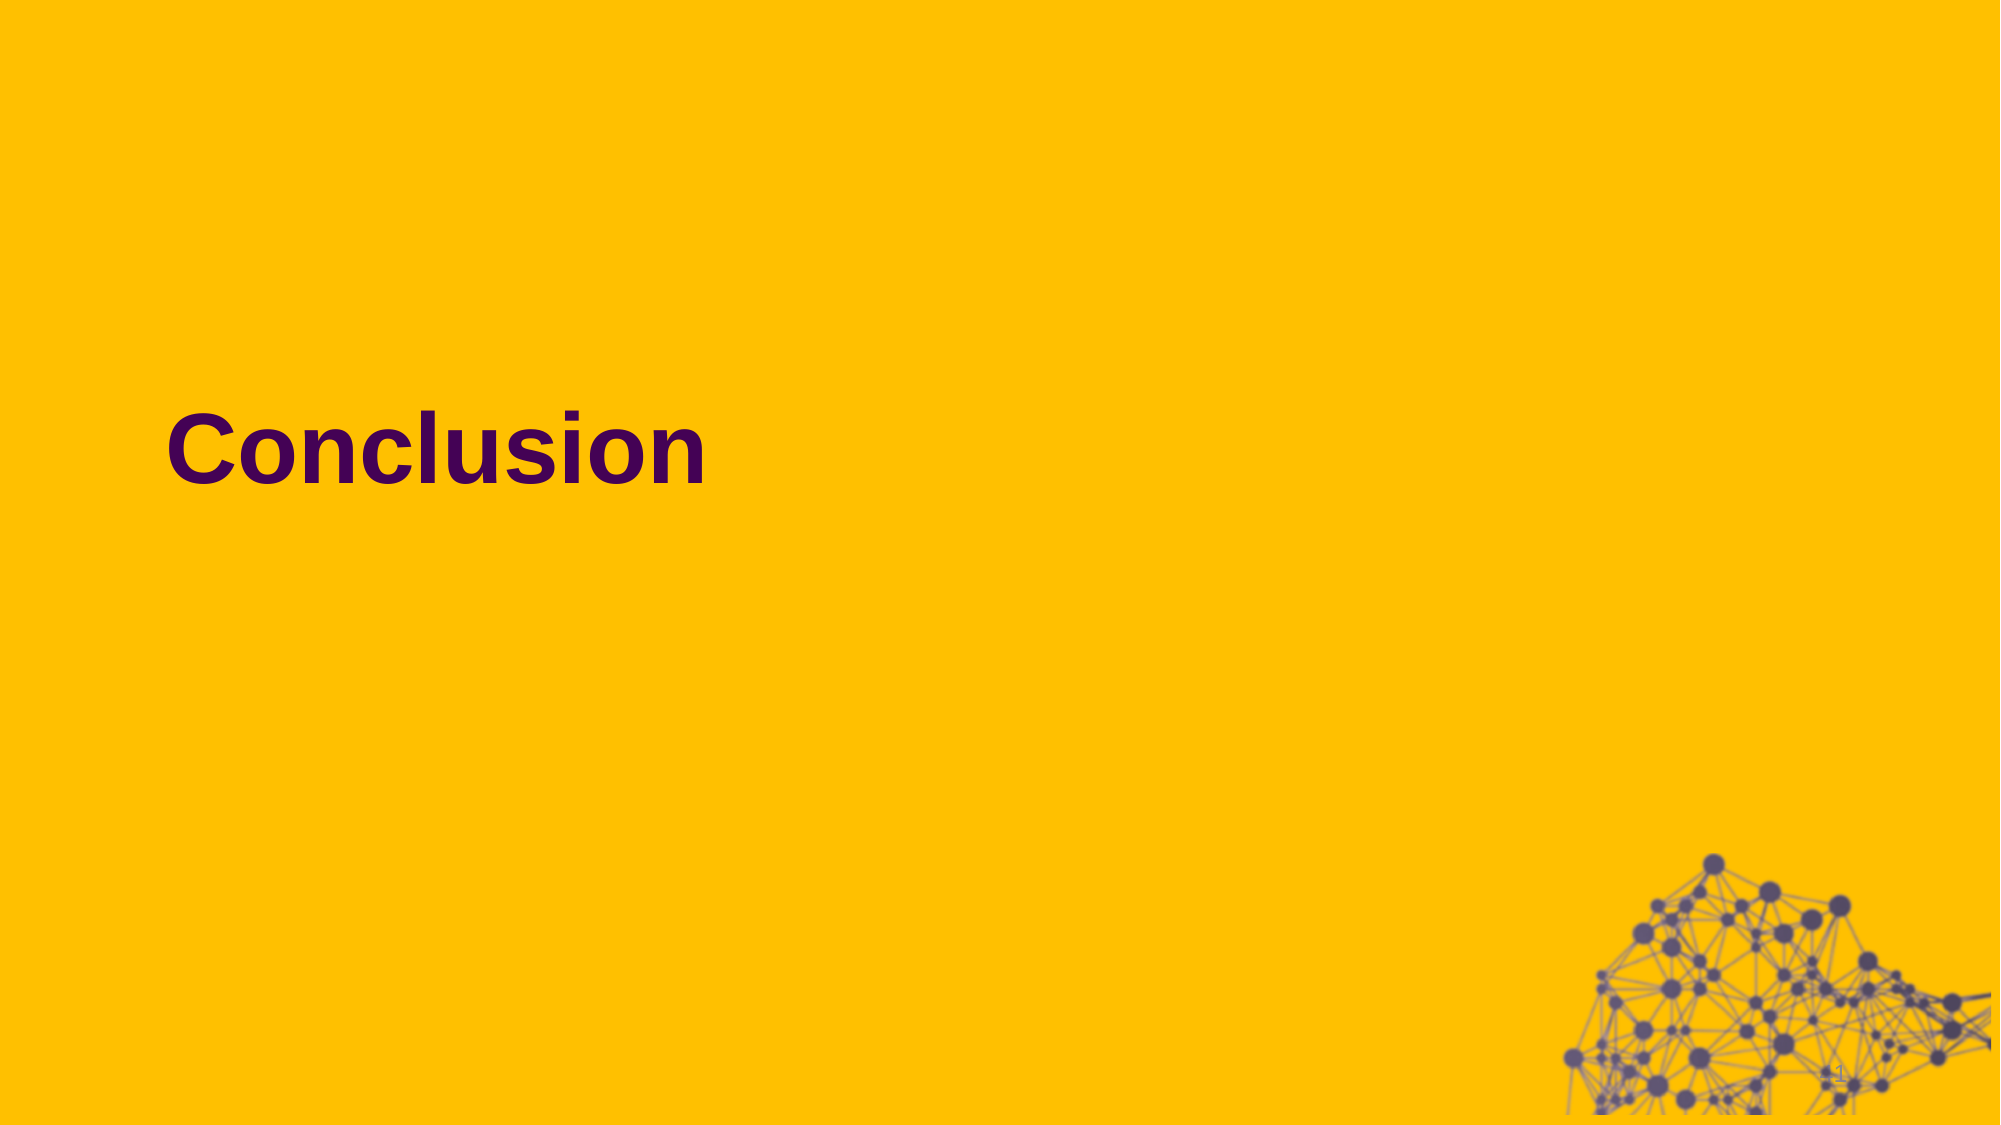

Designed a network to directly performs ASC from raw data. This approach is less vulnerable to the challenges of pseudo CT synthesis and is applicable in settings where only PET-only scanners and PET/MRI systems are available.
Preformed well in different centers, making it reliable and flexible for use in clinics.
Addressing the artifact challenges, high capability in detecting and removing artifacts in PET scans.
Created special models for each site using transfer learning.
	Conclusion
41